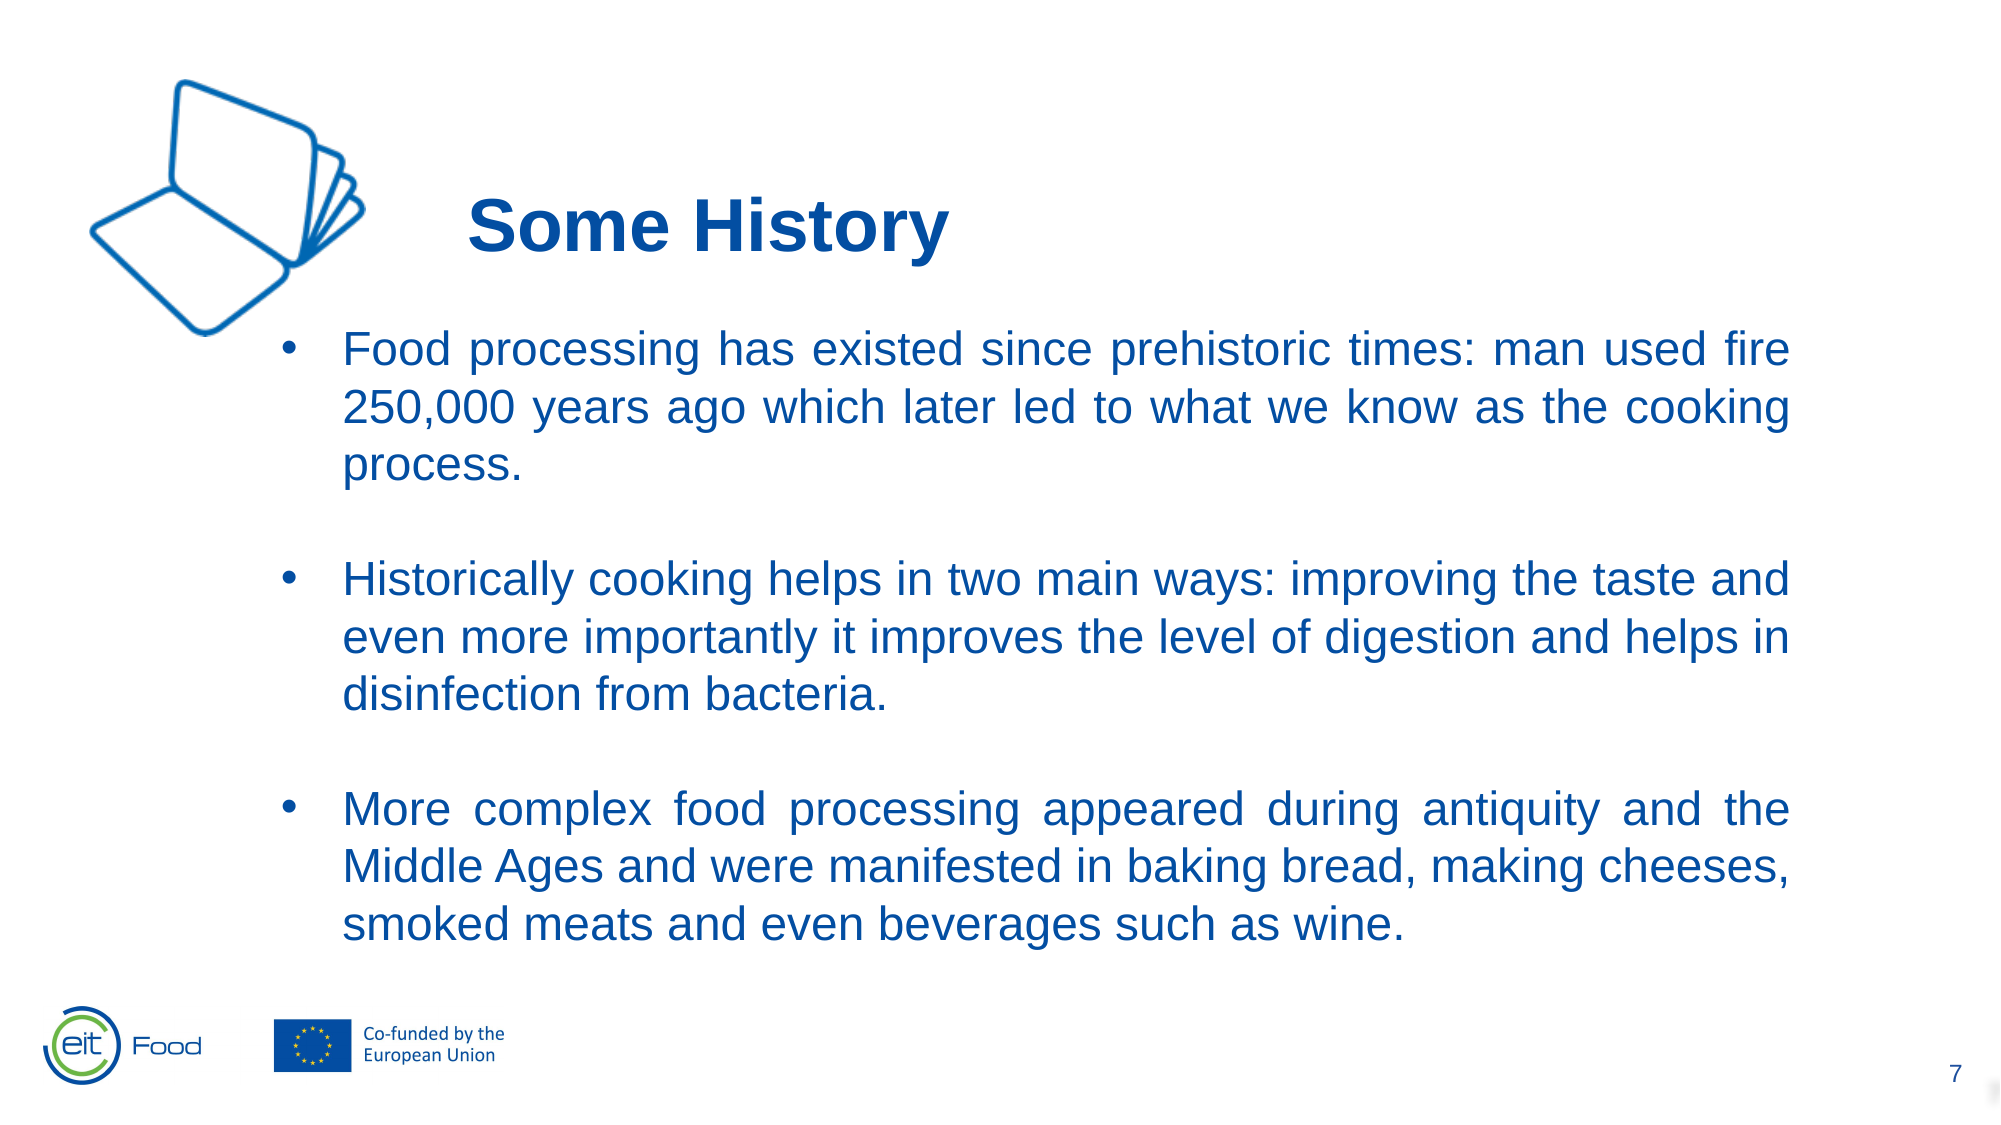

Some History
Food processing has existed since prehistoric times: man used fire 250,000 years ago which later led to what we know as the cooking process.

Historically cooking helps in two main ways: improving the taste and even more importantly it improves the level of digestion and helps in disinfection from bacteria.

More complex food processing appeared during antiquity and the Middle Ages and were manifested in baking bread, making cheeses, smoked meats and even beverages such as wine.
7